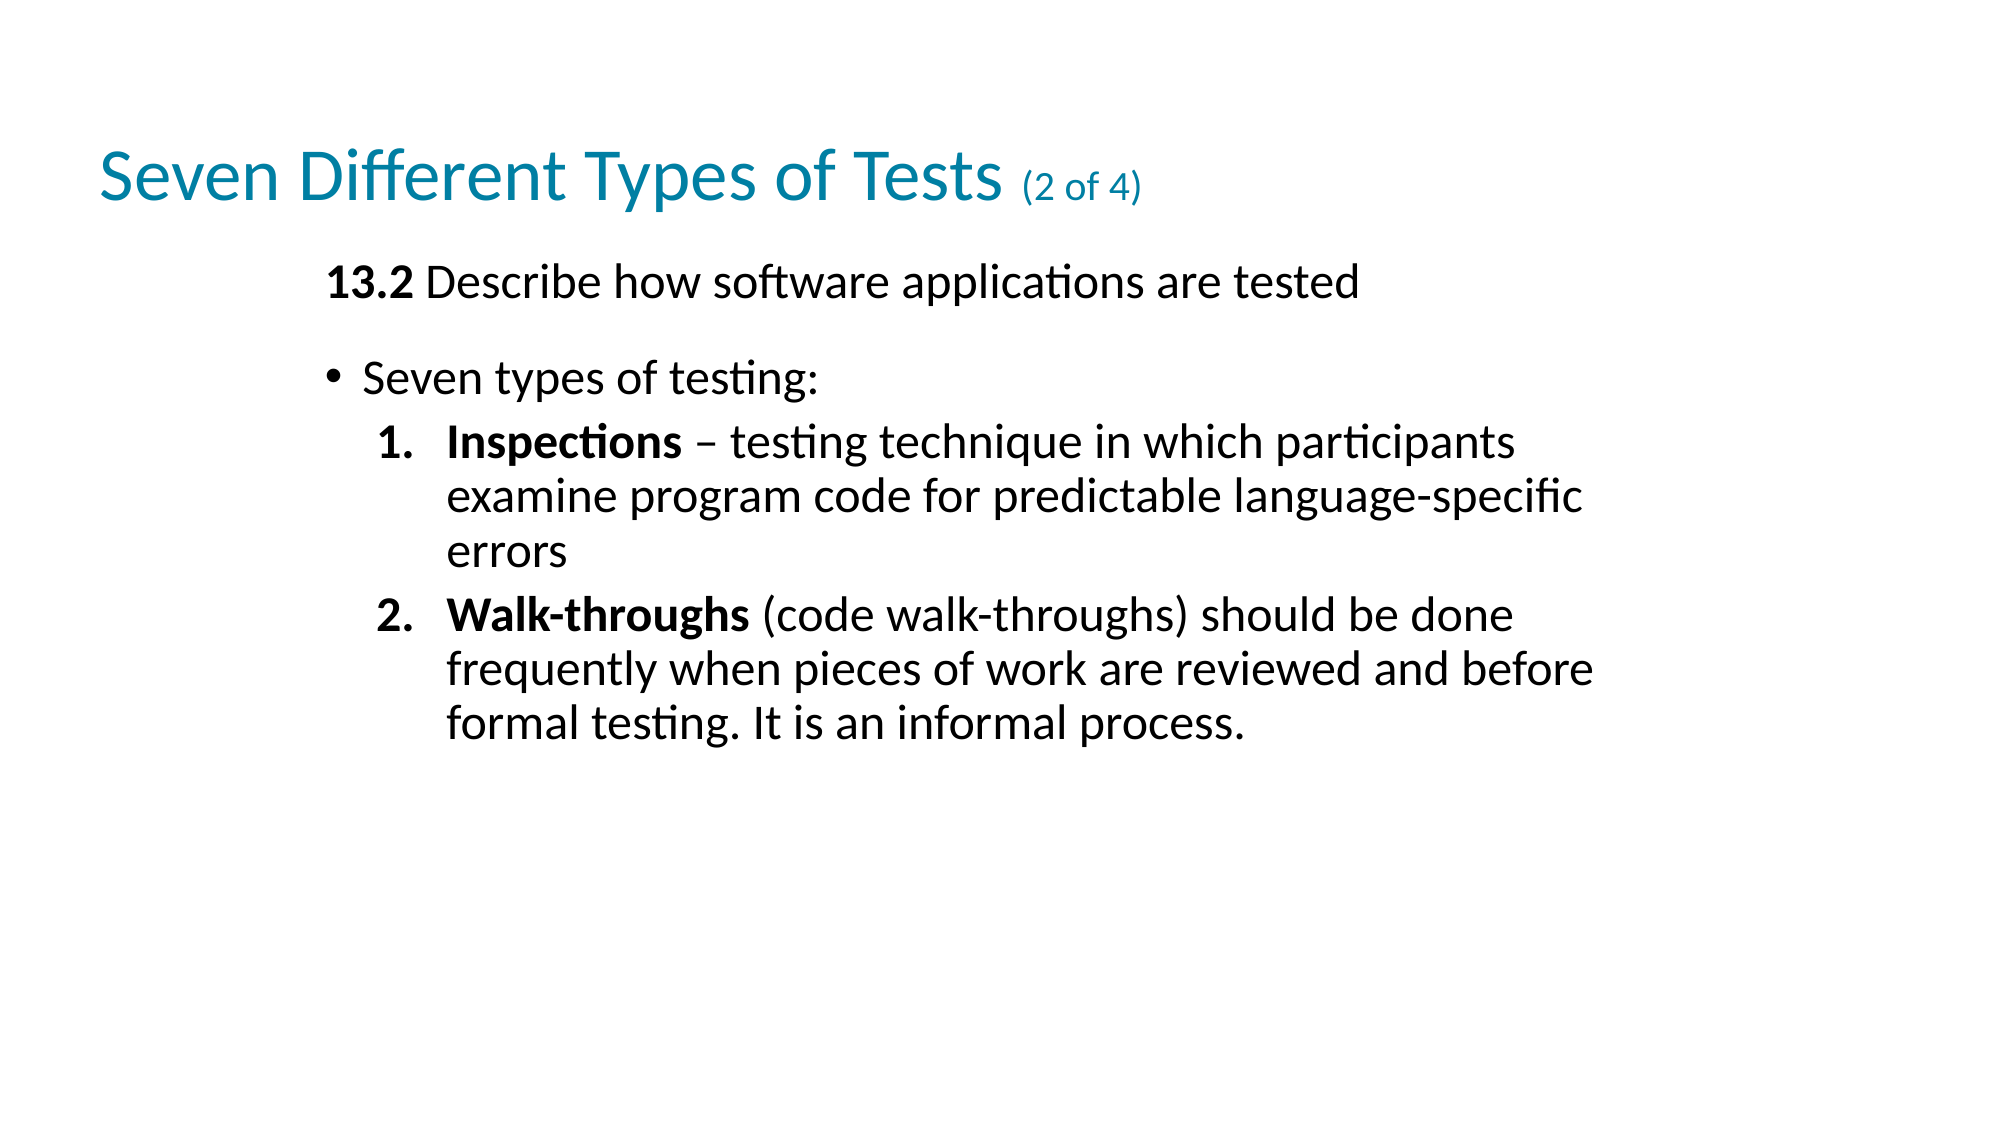

# Seven Different Types of Tests (2 of 4)
13.2 Describe how software applications are tested
Seven types of testing:
Inspections – testing technique in which participants examine program code for predictable language-specific errors
Walk-throughs (code walk-throughs) should be done frequently when pieces of work are reviewed and before formal testing. It is an informal process.